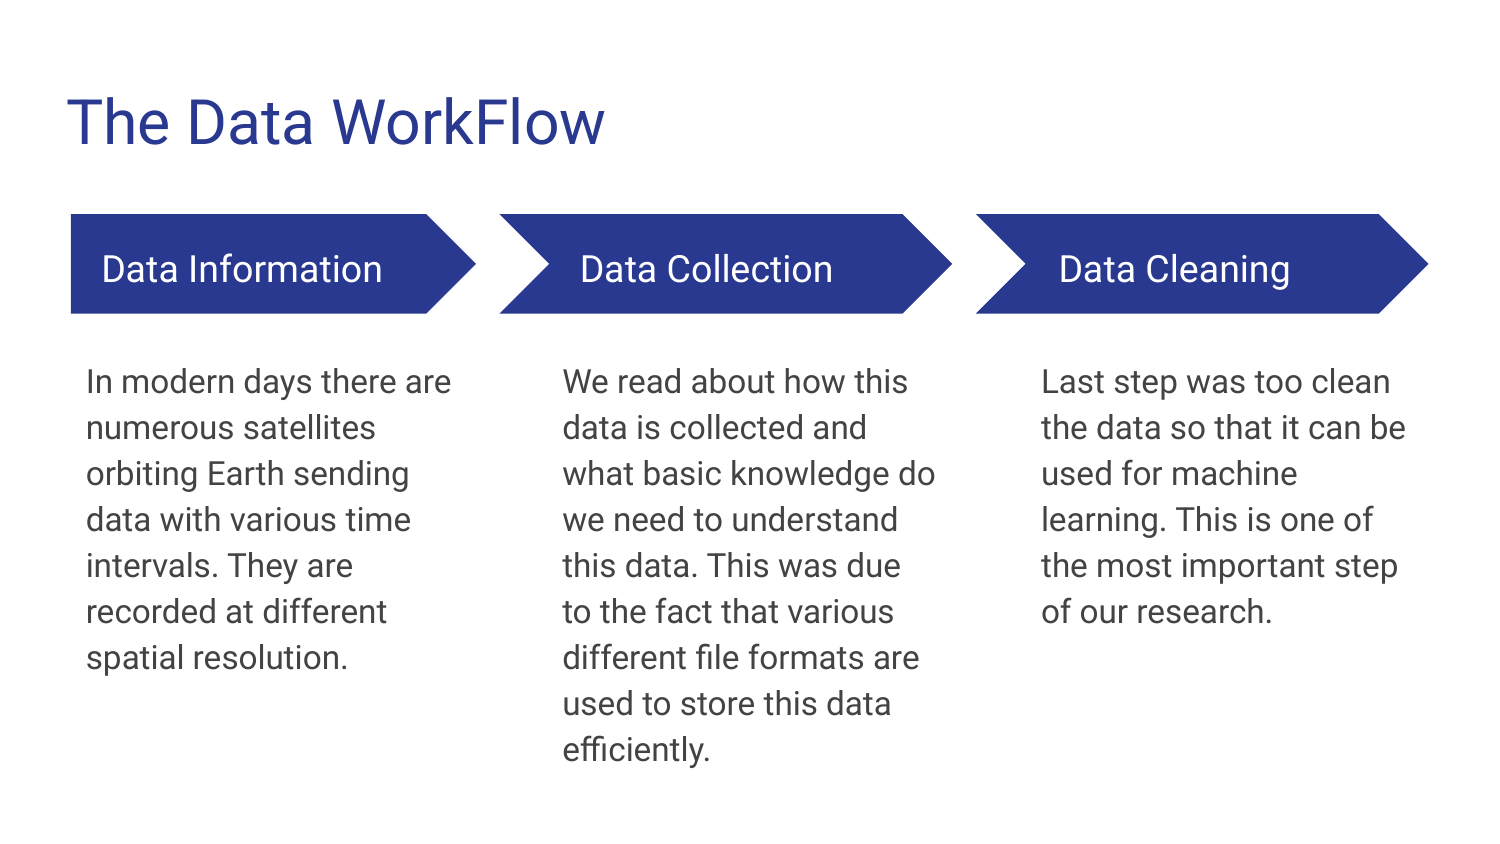

# The Data WorkFlow

Data Information

Data Cleaning

Data Collection

In modern days there are numerous satellites orbiting Earth sending data with various time intervals. They are recorded at different spatial resolution.
We read about how this data is collected and what basic knowledge do we need to understand this data. This was due to the fact that various different file formats are used to store this data efficiently.
Last step was too clean the data so that it can be used for machine learning. This is one of the most important step of our research.